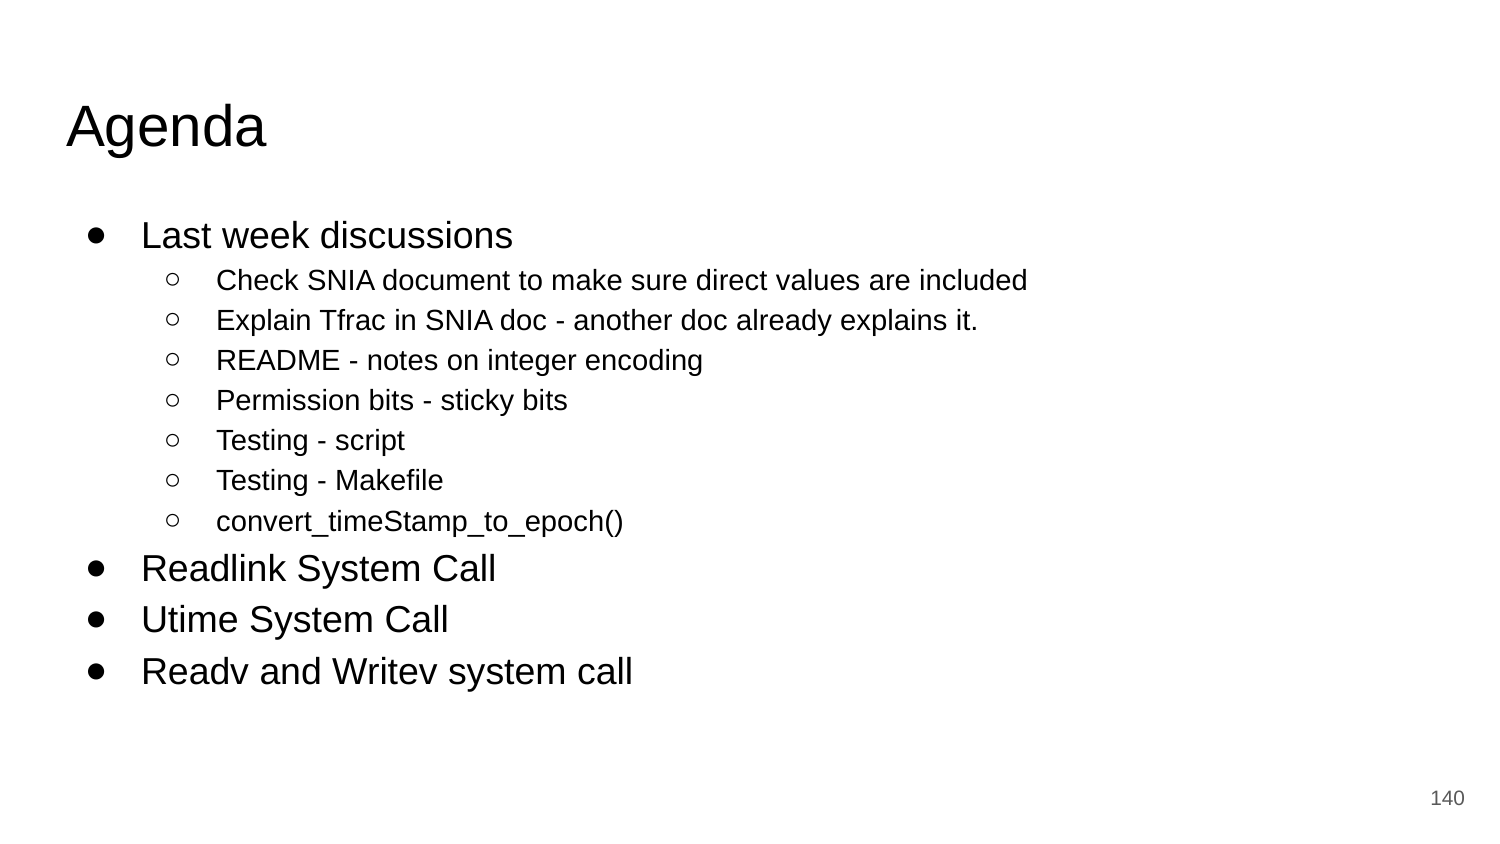

# Agenda
Last week discussions
Check SNIA document to make sure direct values are included
Explain Tfrac in SNIA doc - another doc already explains it.
README - notes on integer encoding
Permission bits - sticky bits
Testing - script
Testing - Makefile
convert_timeStamp_to_epoch()
Readlink System Call
Utime System Call
Readv and Writev system call

140